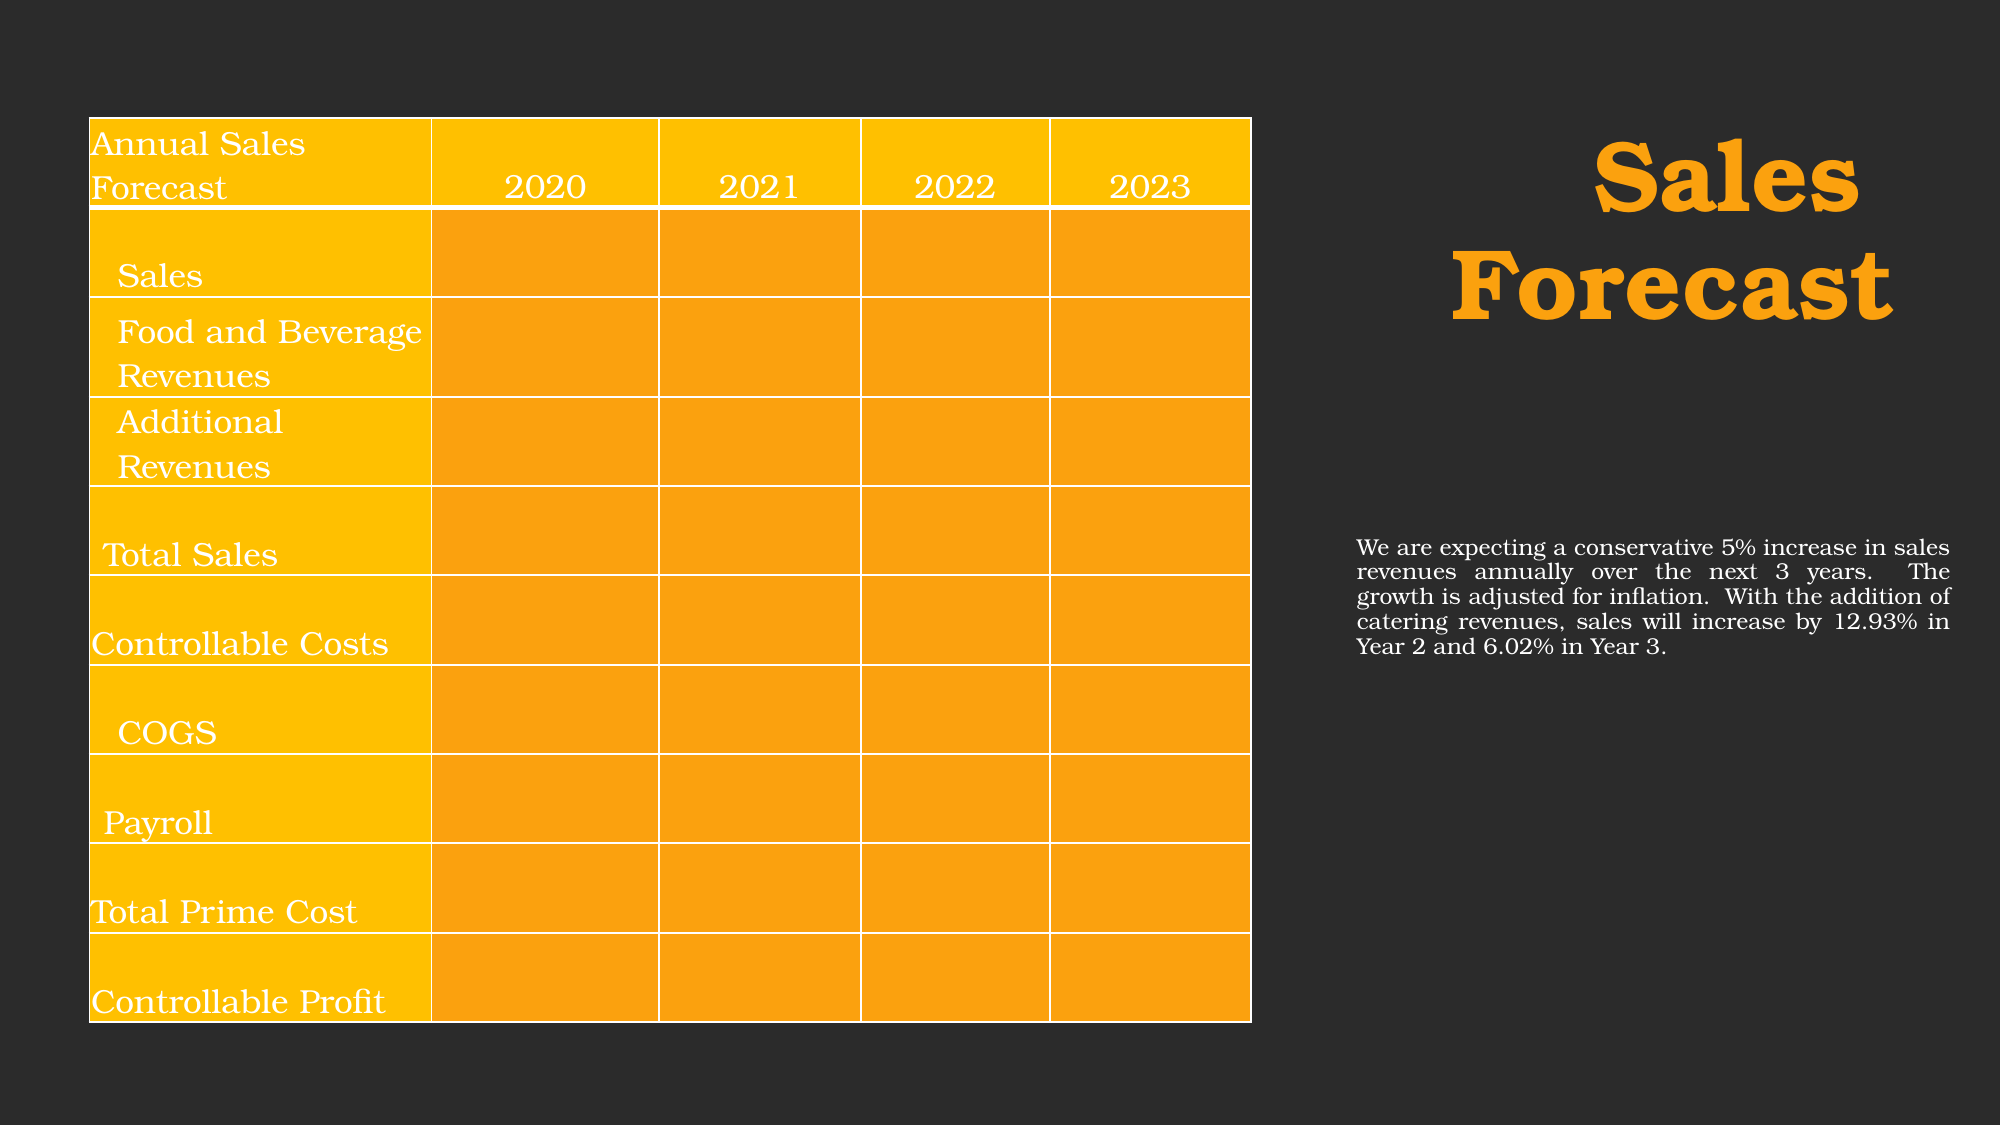

Sales
Forecast
| Annual Sales Forecast | 2020 | 2021 | 2022 | 2023 |
| --- | --- | --- | --- | --- |
| Sales |  |  |  |  |
| Food and Beverage Revenues |  |  |  |  |
| Additional Revenues |  |  |  |  |
| Total Sales |  |  |  |  |
| Controllable Costs |  |  |  |  |
| COGS |  |  |  |  |
| Payroll |  |  |  |  |
| Total Prime Cost |  |  |  |  |
| Controllable Profit |  |  |  |  |

We are expecting a conservative 5% increase in sales revenues annually over the next 3 years.  The growth is adjusted for inflation.  With the addition of catering revenues, sales will increase by 12.93% in Year 2 and 6.02% in Year 3.